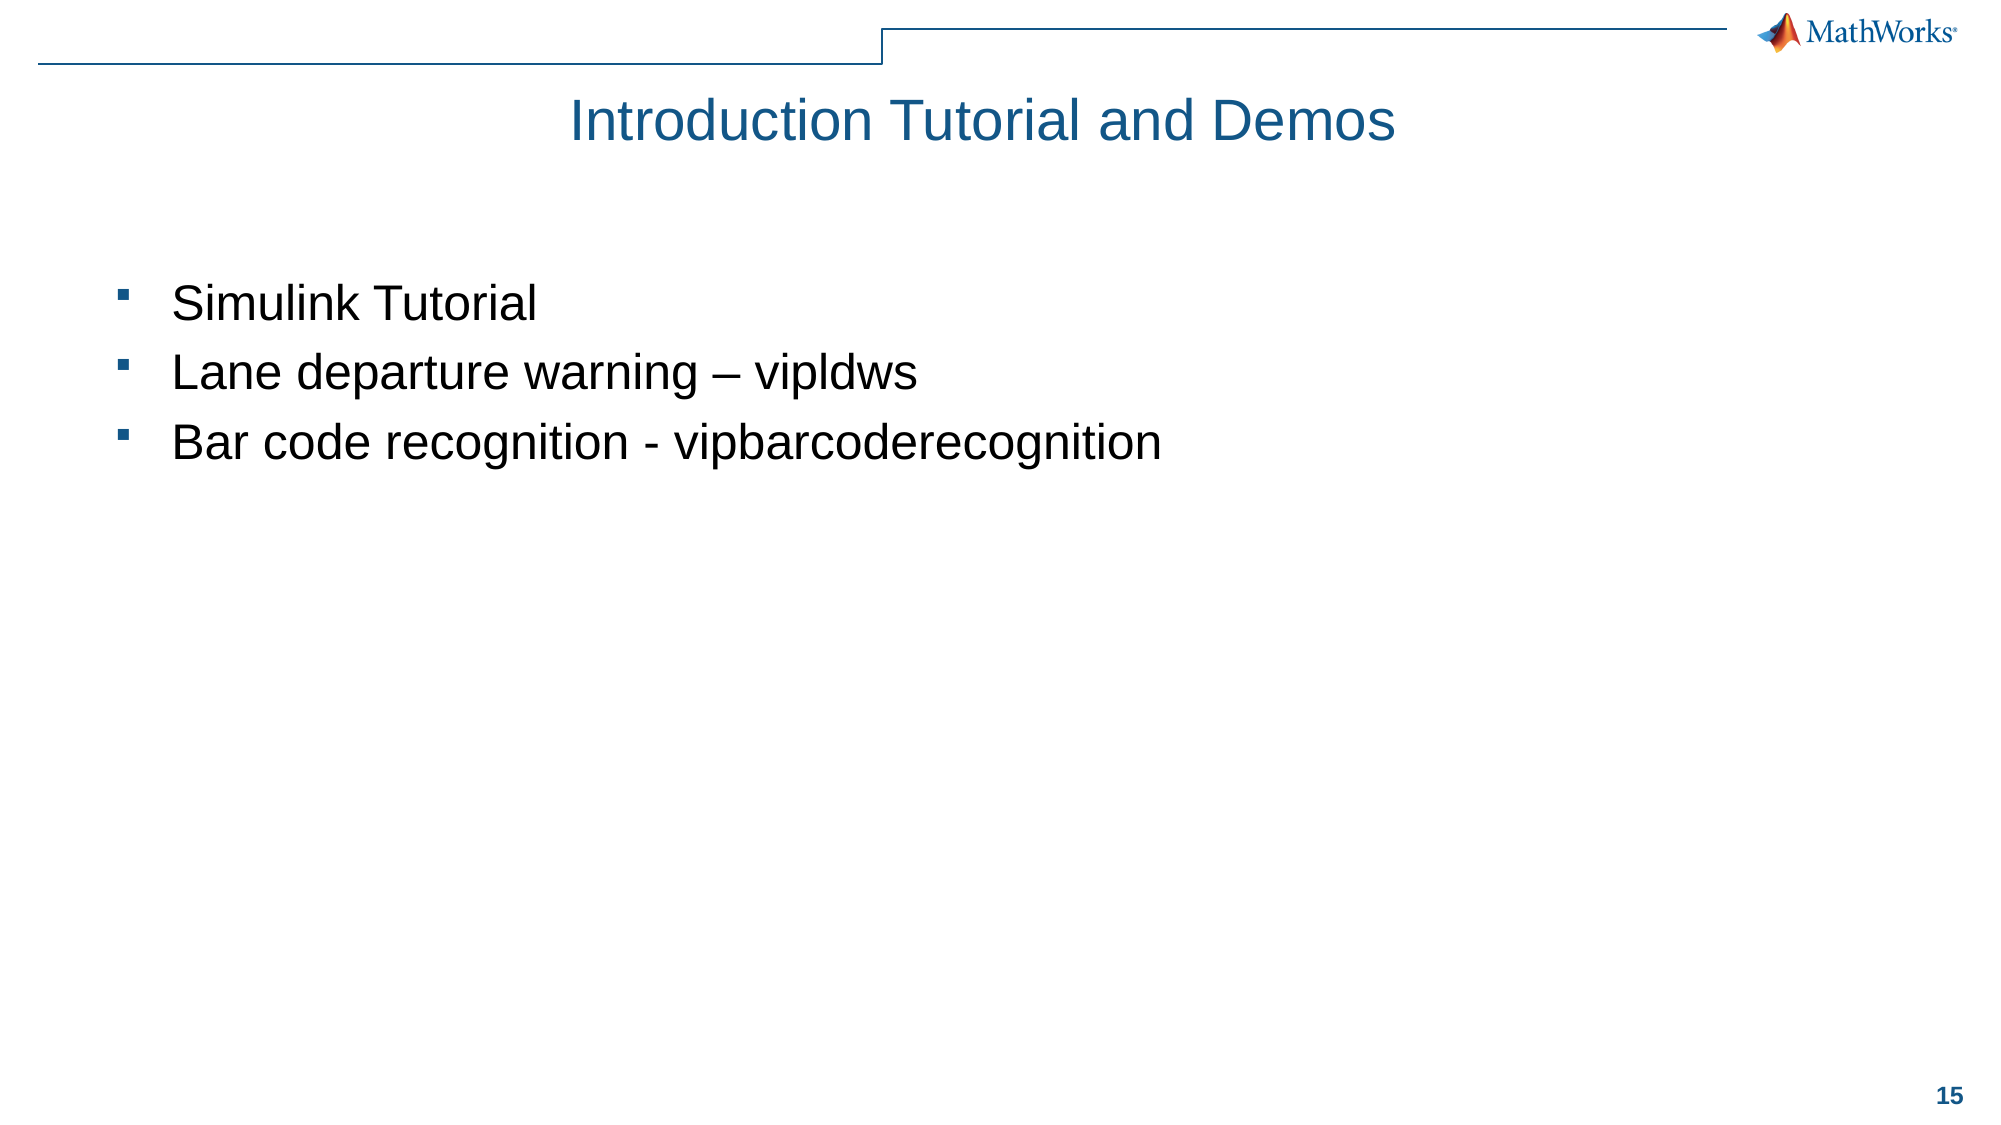

# Introduction Tutorial and Demos
Simulink Tutorial
Lane departure warning – vipldws
Bar code recognition - vipbarcoderecognition